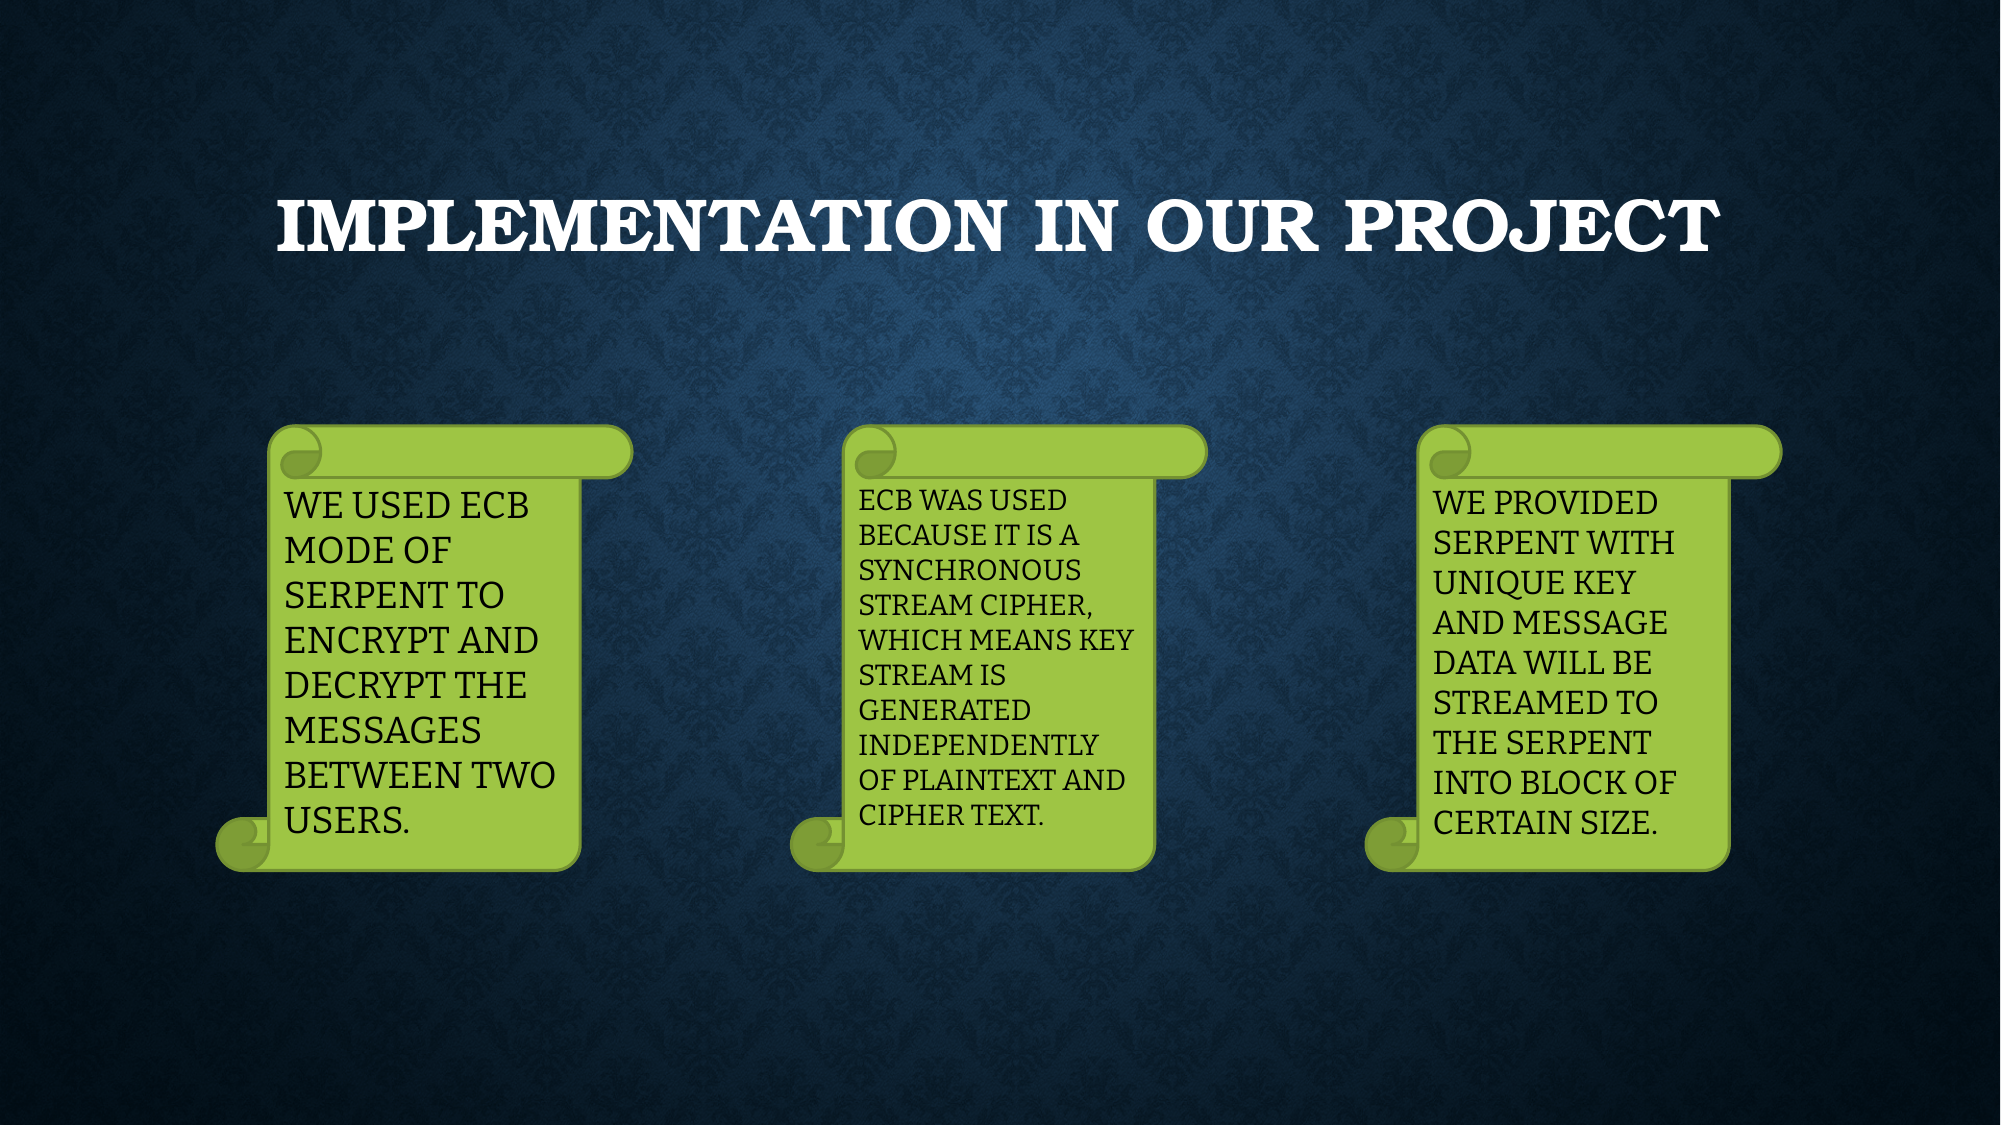

# Implementation in Our Project
We used ECB mode of serpent to encrypt and decrypt the messages between two users.

ECB was used because it is a synchronous stream cipher, which means key stream is generated independently of plaintext and cipher text.

We provided serpent with unique key and message data will be streamed to the serpent into block of certain size.